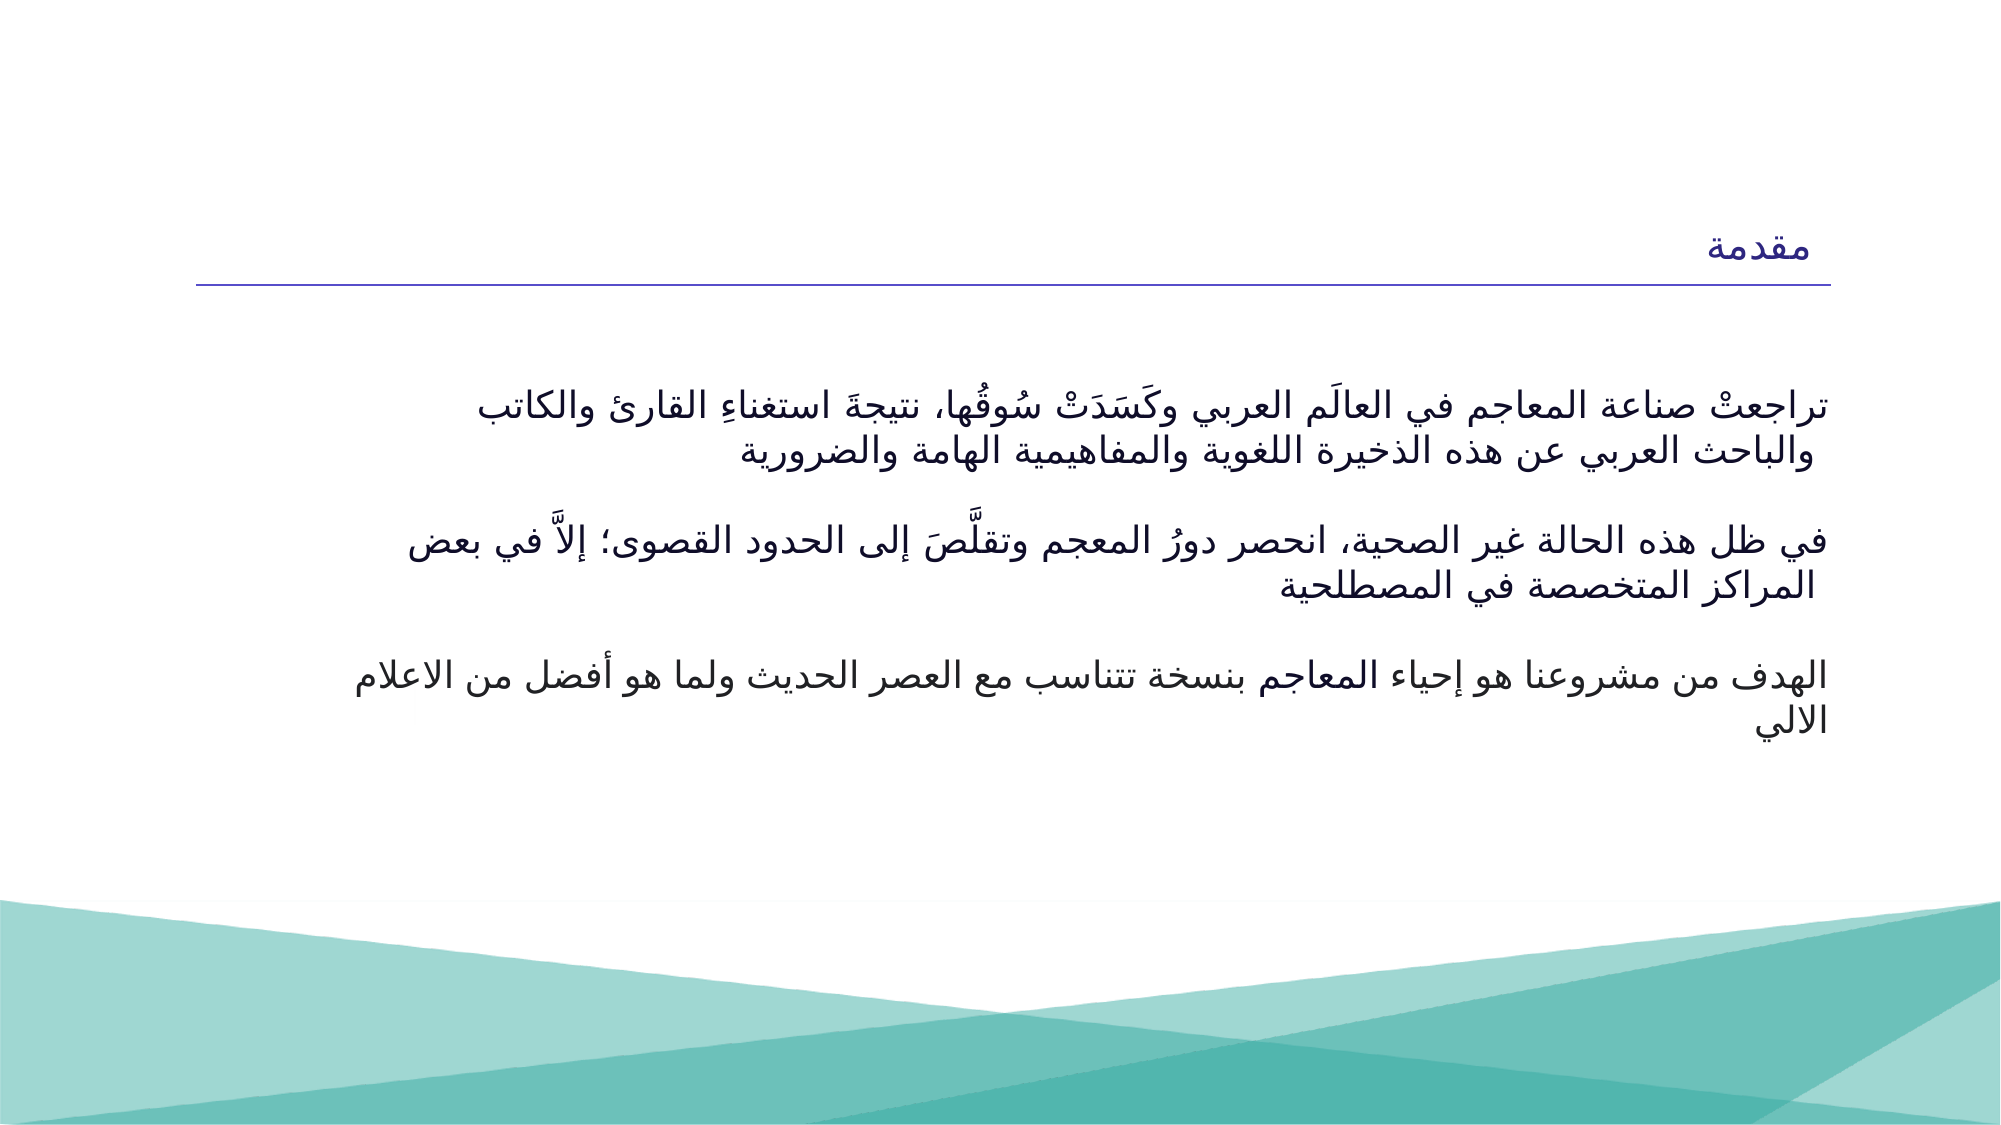

# مقدمة
تراجعتْ صناعة المعاجم في العالَم العربي وكَسَدَتْ سُوقُها، نتيجةَ استغناءِ القارئ والكاتب والباحث العربي عن هذه الذخيرة اللغوية والمفاهيمية الهامة والضرورية

في ظل هذه الحالة غير الصحية، انحصر دورُ المعجم وتقلَّصَ إلى الحدود القصوى؛ إلاَّ في بعض المراكز المتخصصة في المصطلحية

الهدف من مشروعنا هو إحياء المعاجم بنسخة تتناسب مع العصر الحديث ولما هو أفضل من الاعلام الالي